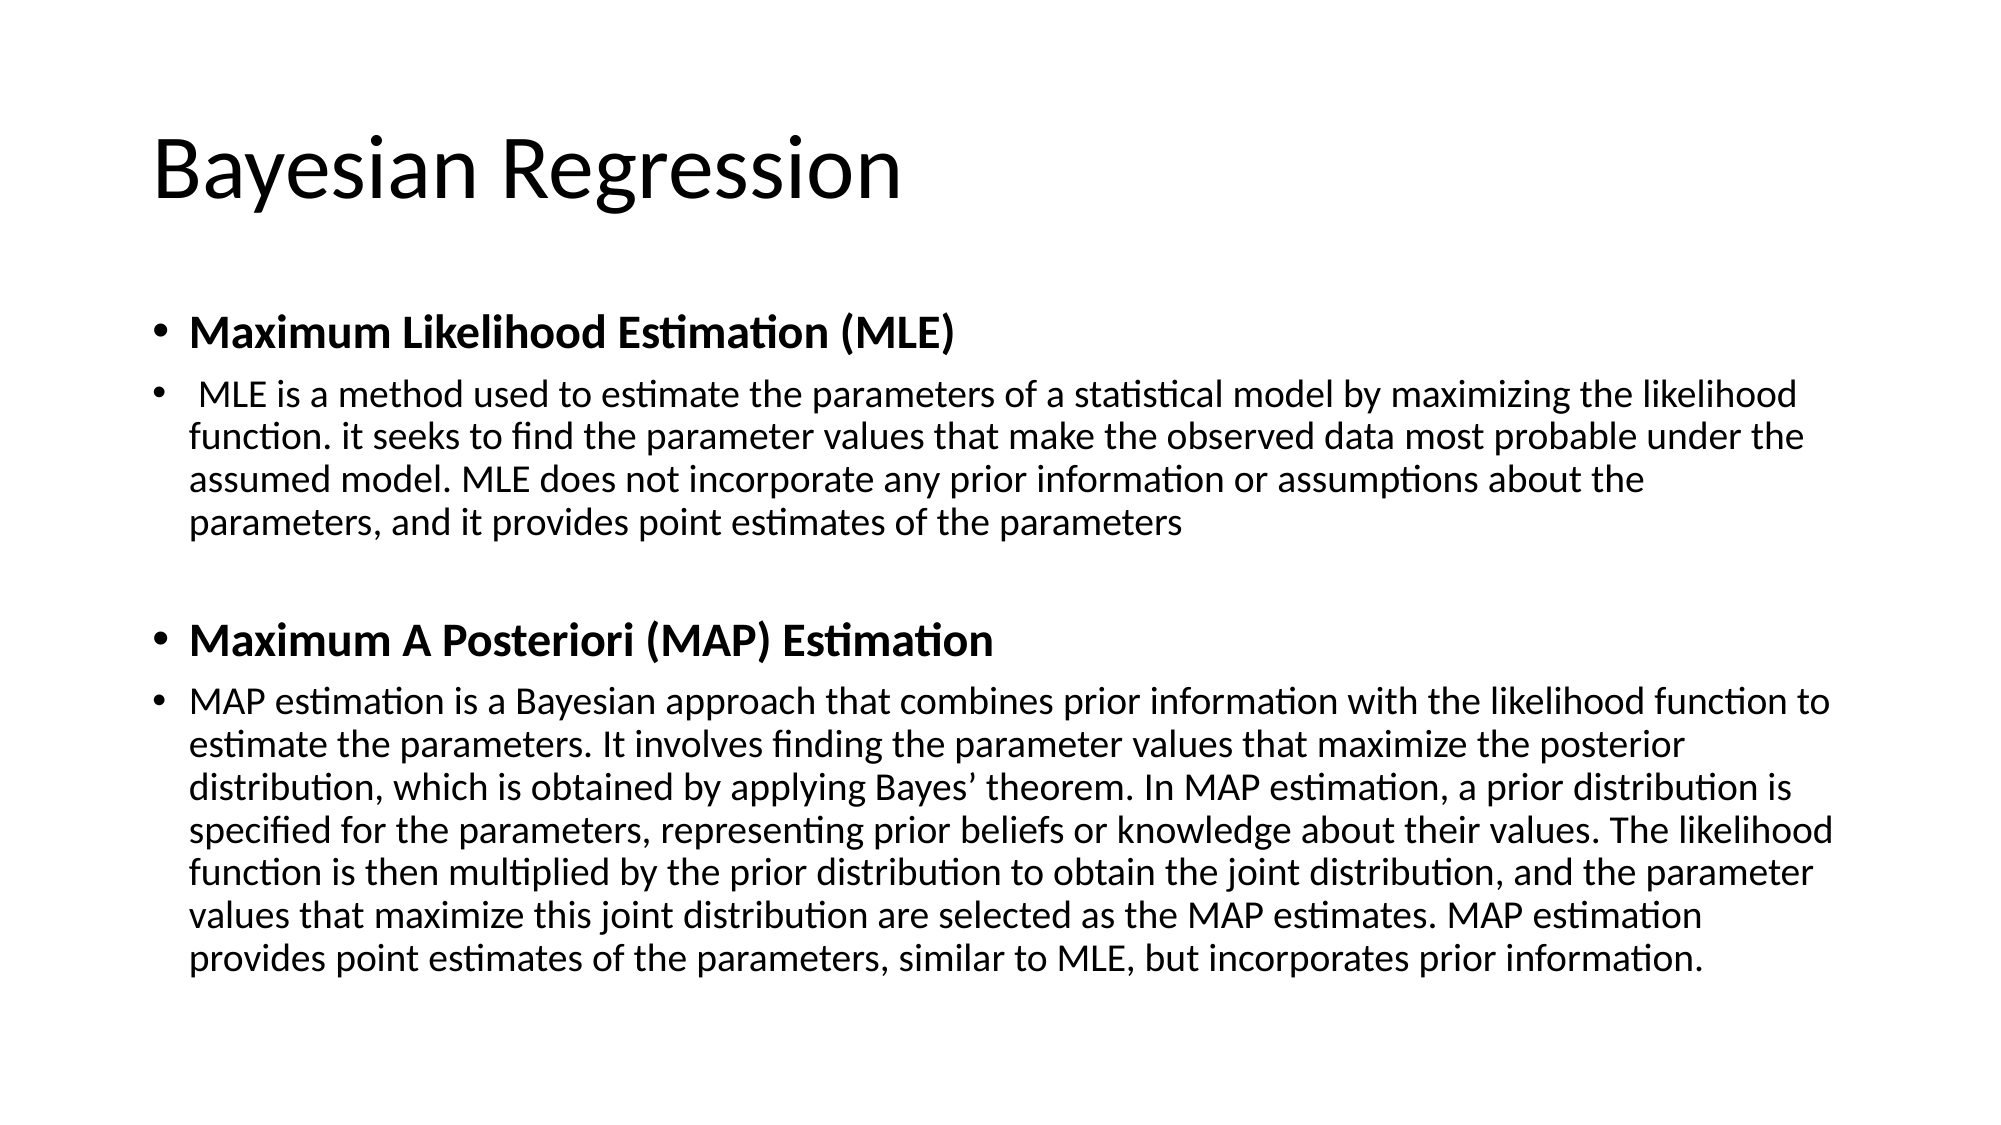

# Bayesian Regression
Maximum Likelihood Estimation (MLE)
 MLE is a method used to estimate the parameters of a statistical model by maximizing the likelihood function. it seeks to find the parameter values that make the observed data most probable under the assumed model. MLE does not incorporate any prior information or assumptions about the parameters, and it provides point estimates of the parameters

Maximum A Posteriori (MAP) Estimation
MAP estimation is a Bayesian approach that combines prior information with the likelihood function to estimate the parameters. It involves finding the parameter values that maximize the posterior distribution, which is obtained by applying Bayes’ theorem. In MAP estimation, a prior distribution is specified for the parameters, representing prior beliefs or knowledge about their values. The likelihood function is then multiplied by the prior distribution to obtain the joint distribution, and the parameter values that maximize this joint distribution are selected as the MAP estimates. MAP estimation provides point estimates of the parameters, similar to MLE, but incorporates prior information.